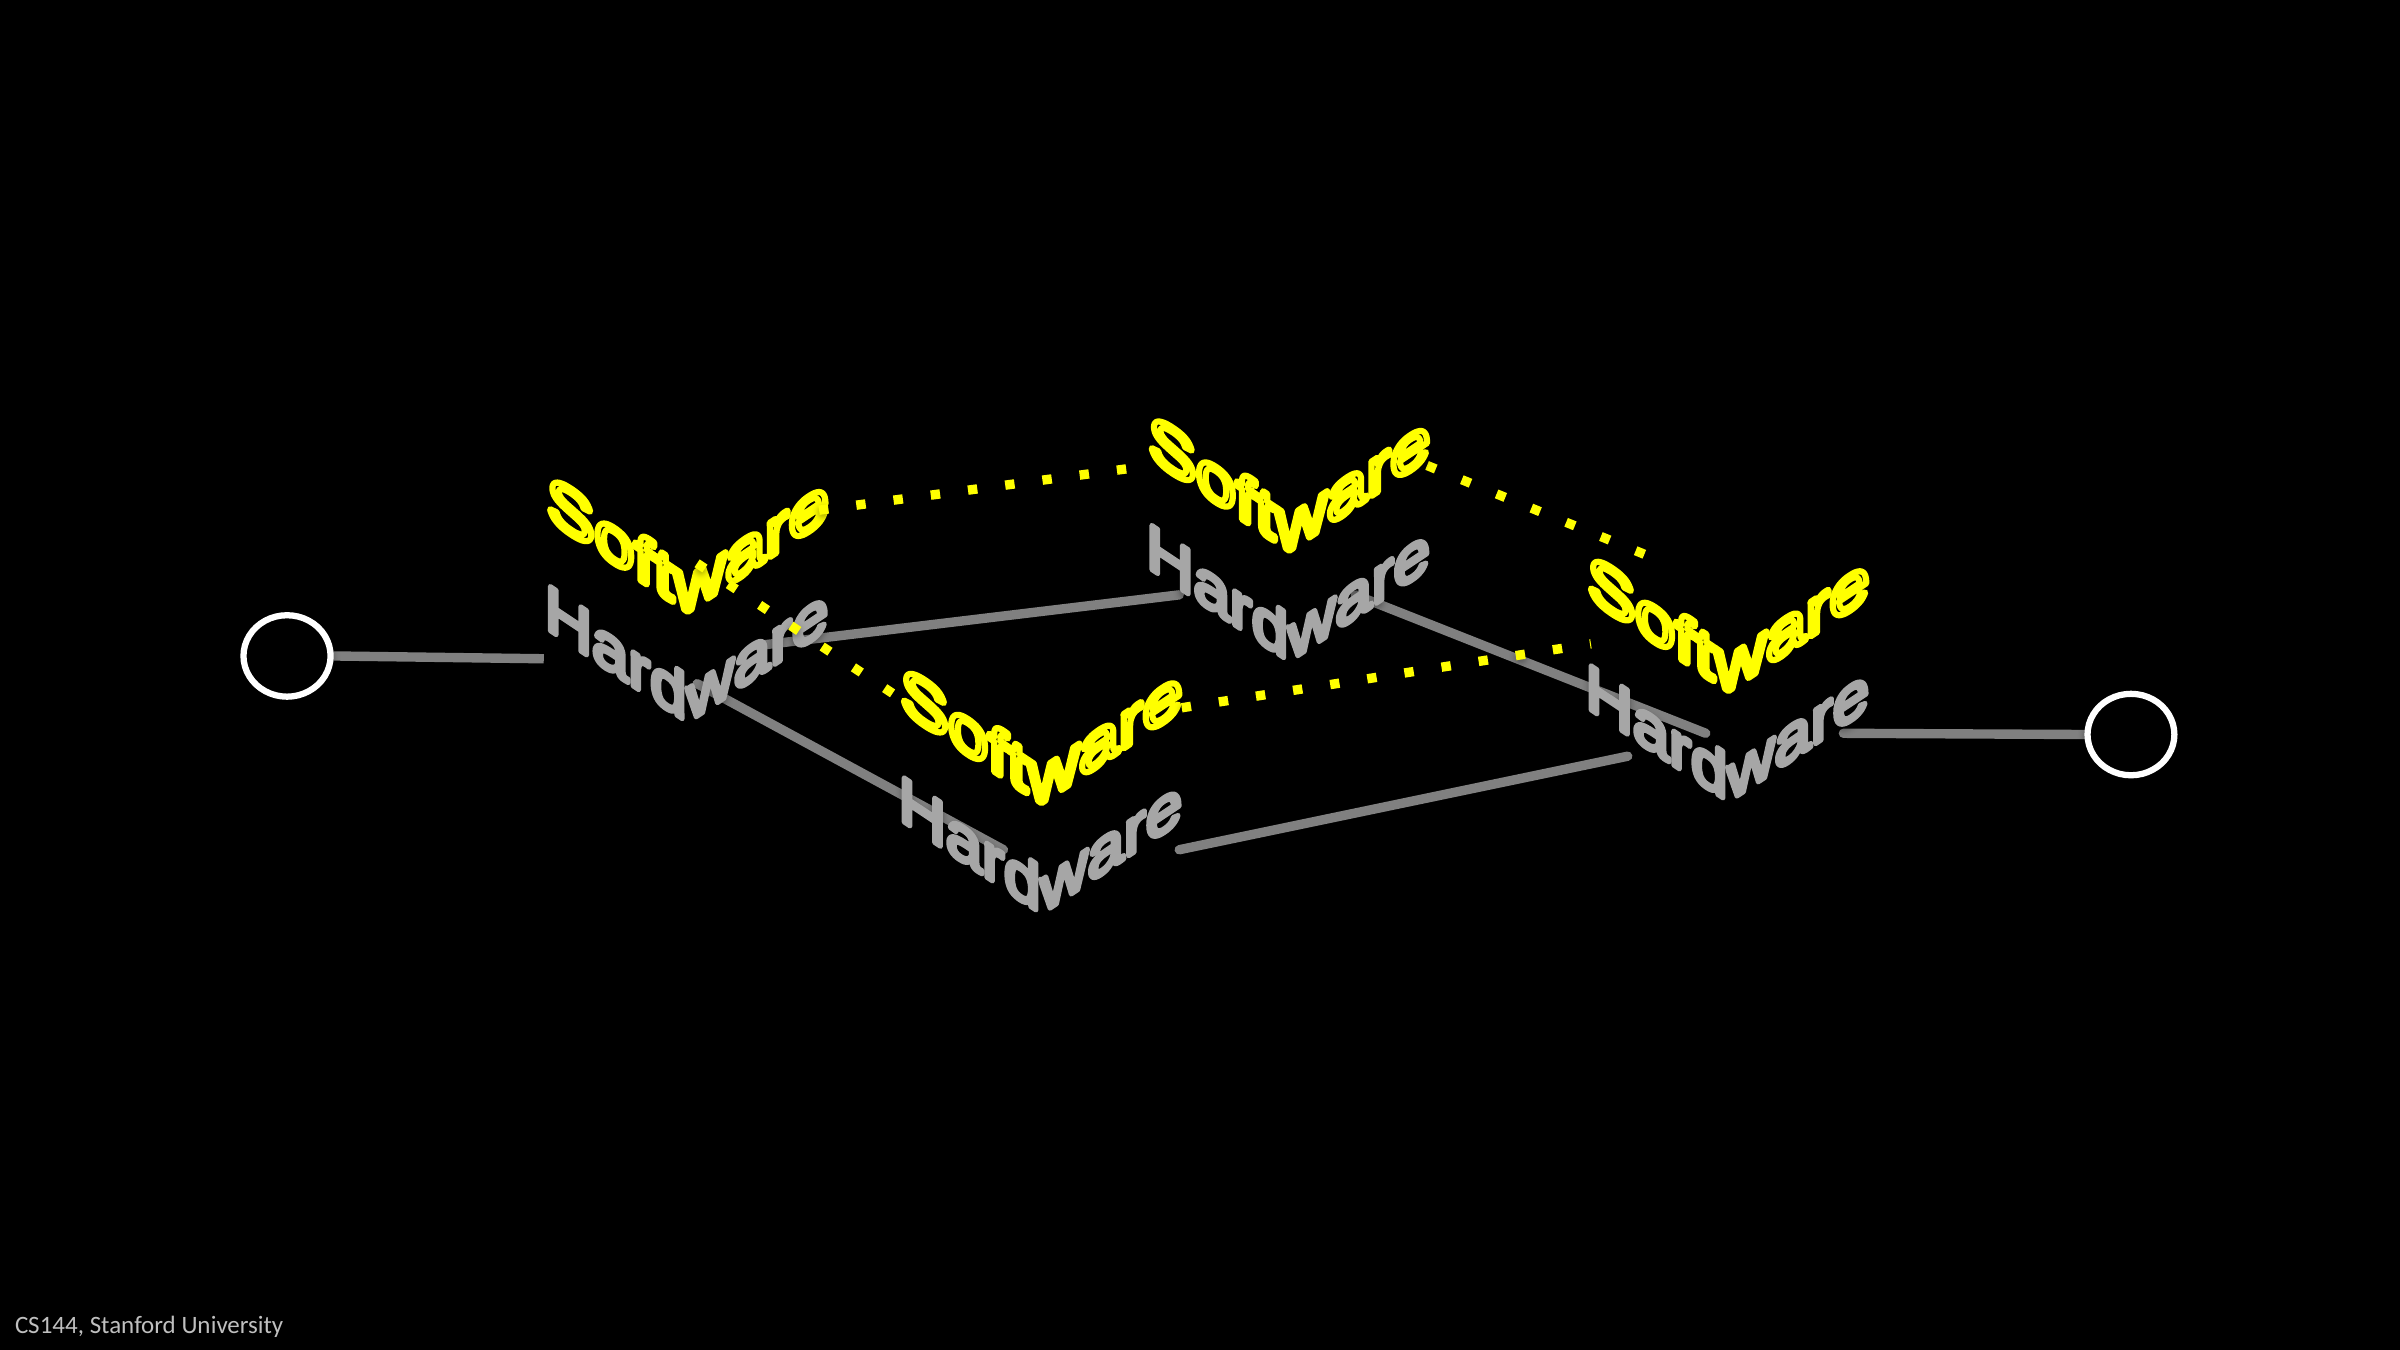

#
 Software
 Software
 Software
 Software
 Hardware
 Hardware

 Hardware

 Hardware